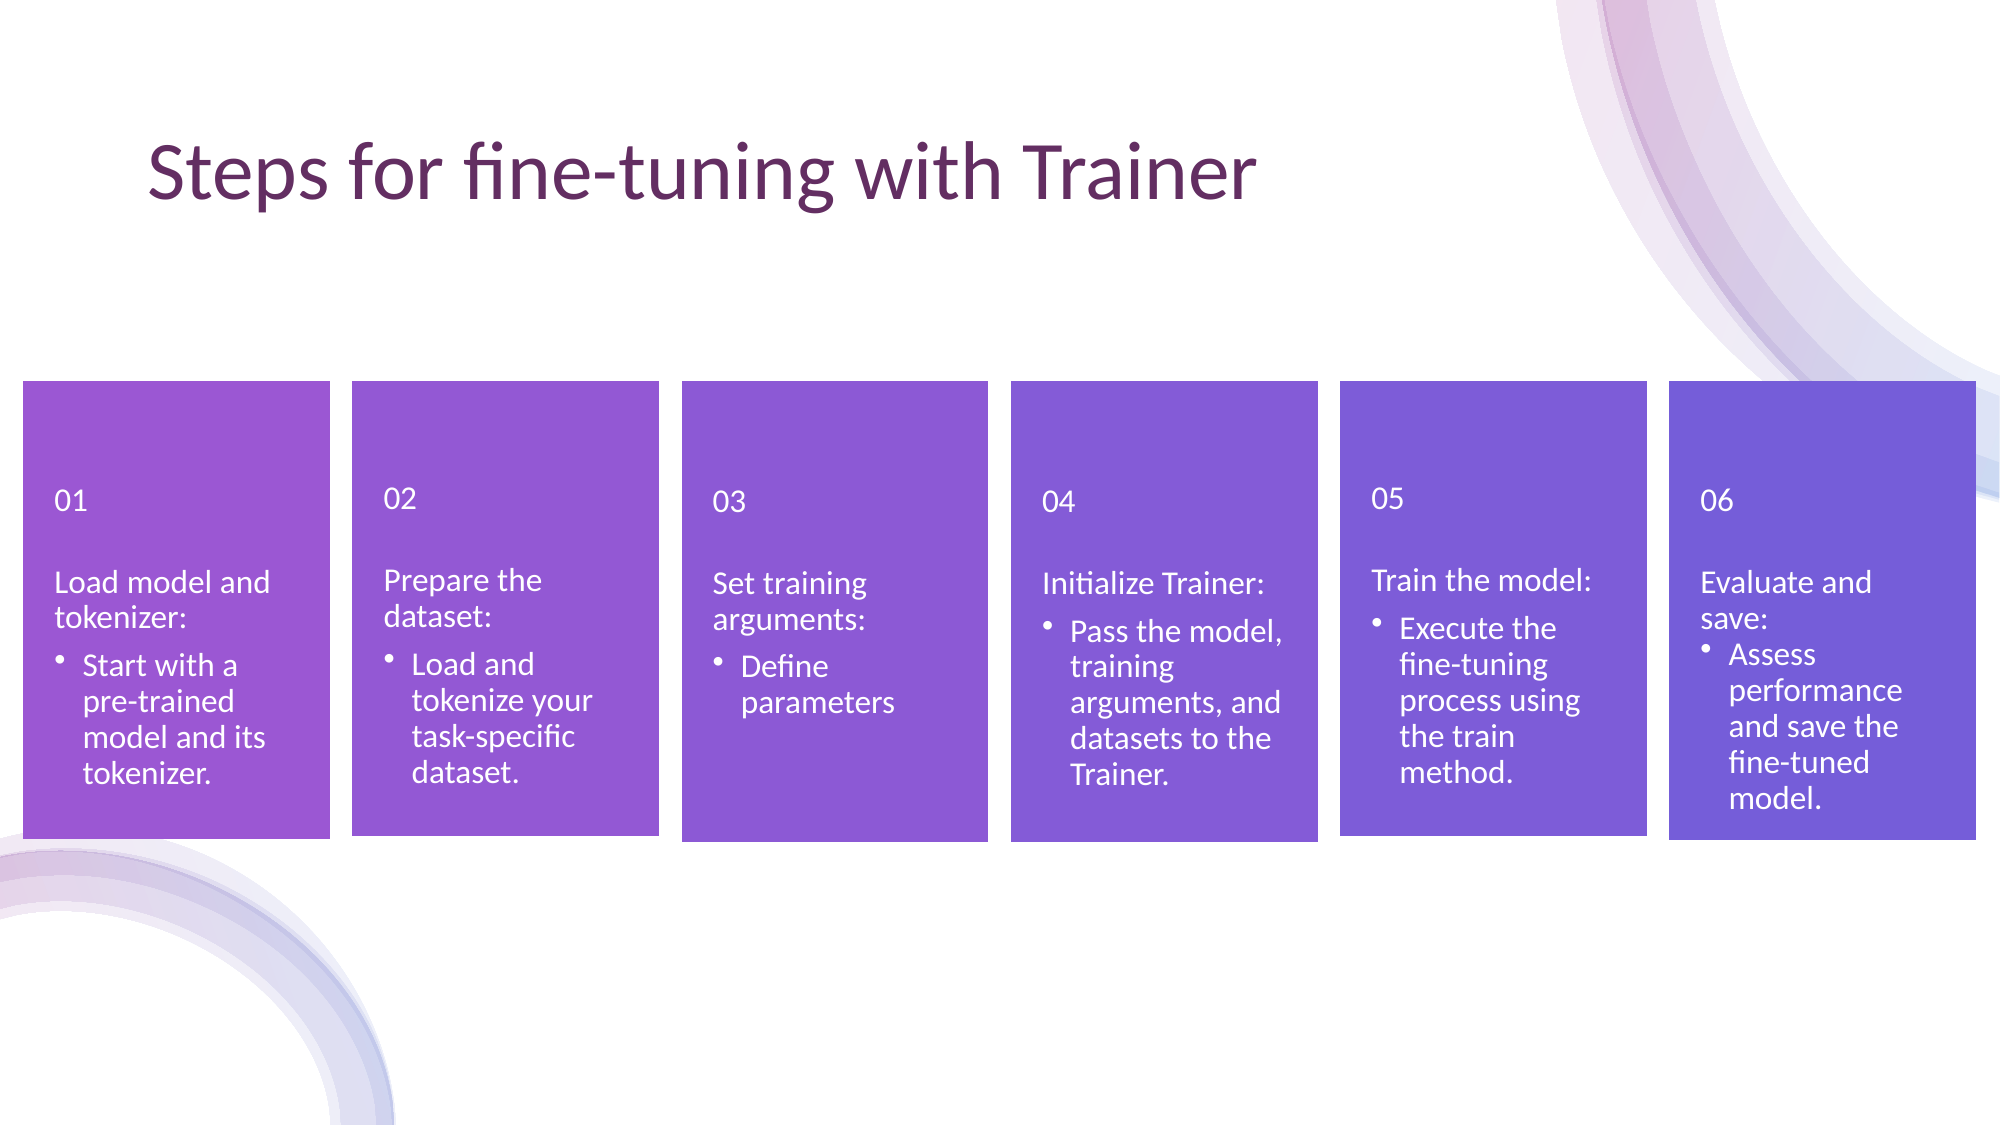

# Steps for fine-tuning with Trainer
Load model and tokenizer:
Start with a pre-trained model and its tokenizer.
01
Prepare the dataset:
Load and tokenize your task-specific dataset.
02
Set training arguments:
Define parameters
03
Initialize Trainer:
Pass the model, training arguments, and datasets to the Trainer.
04
Train the model:
Execute the fine-tuning process using the train method.
05
Evaluate and save:
Assess performance and save the fine-tuned model.
06